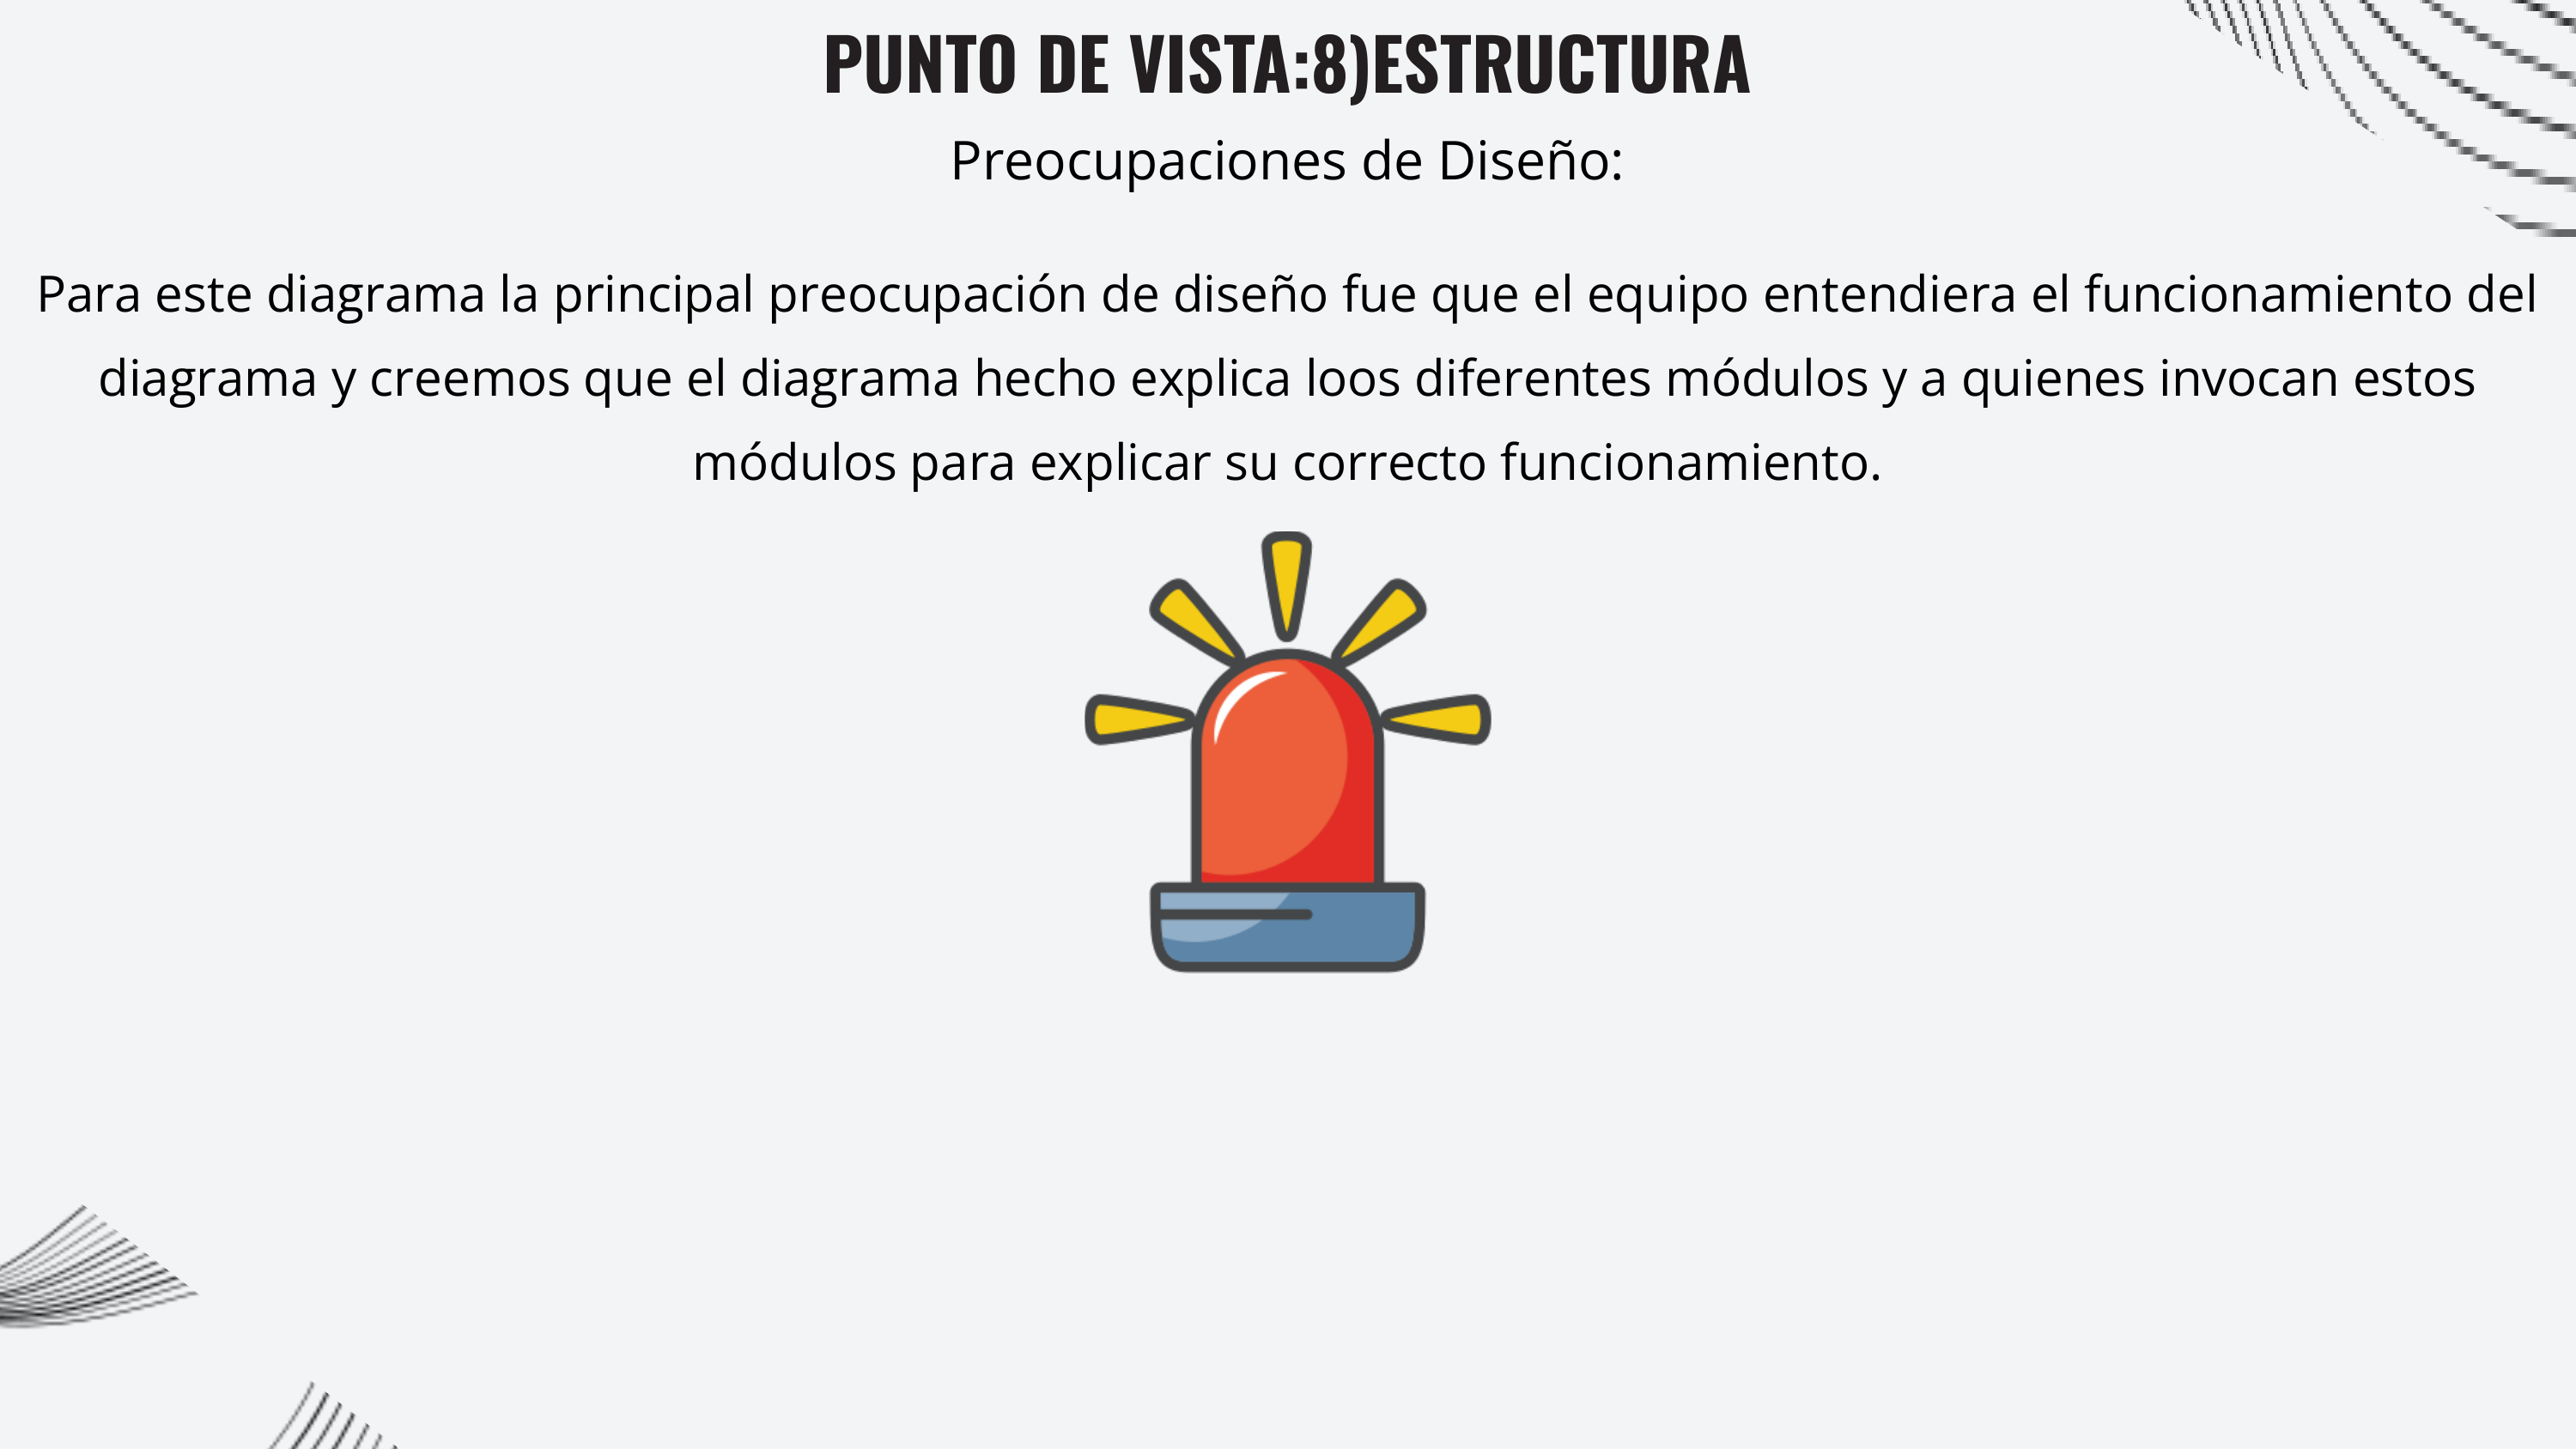

PUNTO DE VISTA:8)ESTRUCTURA
Preocupaciones de Diseño:
Para este diagrama la principal preocupación de diseño fue que el equipo entendiera el funcionamiento del diagrama y creemos que el diagrama hecho explica loos diferentes módulos y a quienes invocan estos módulos para explicar su correcto funcionamiento.